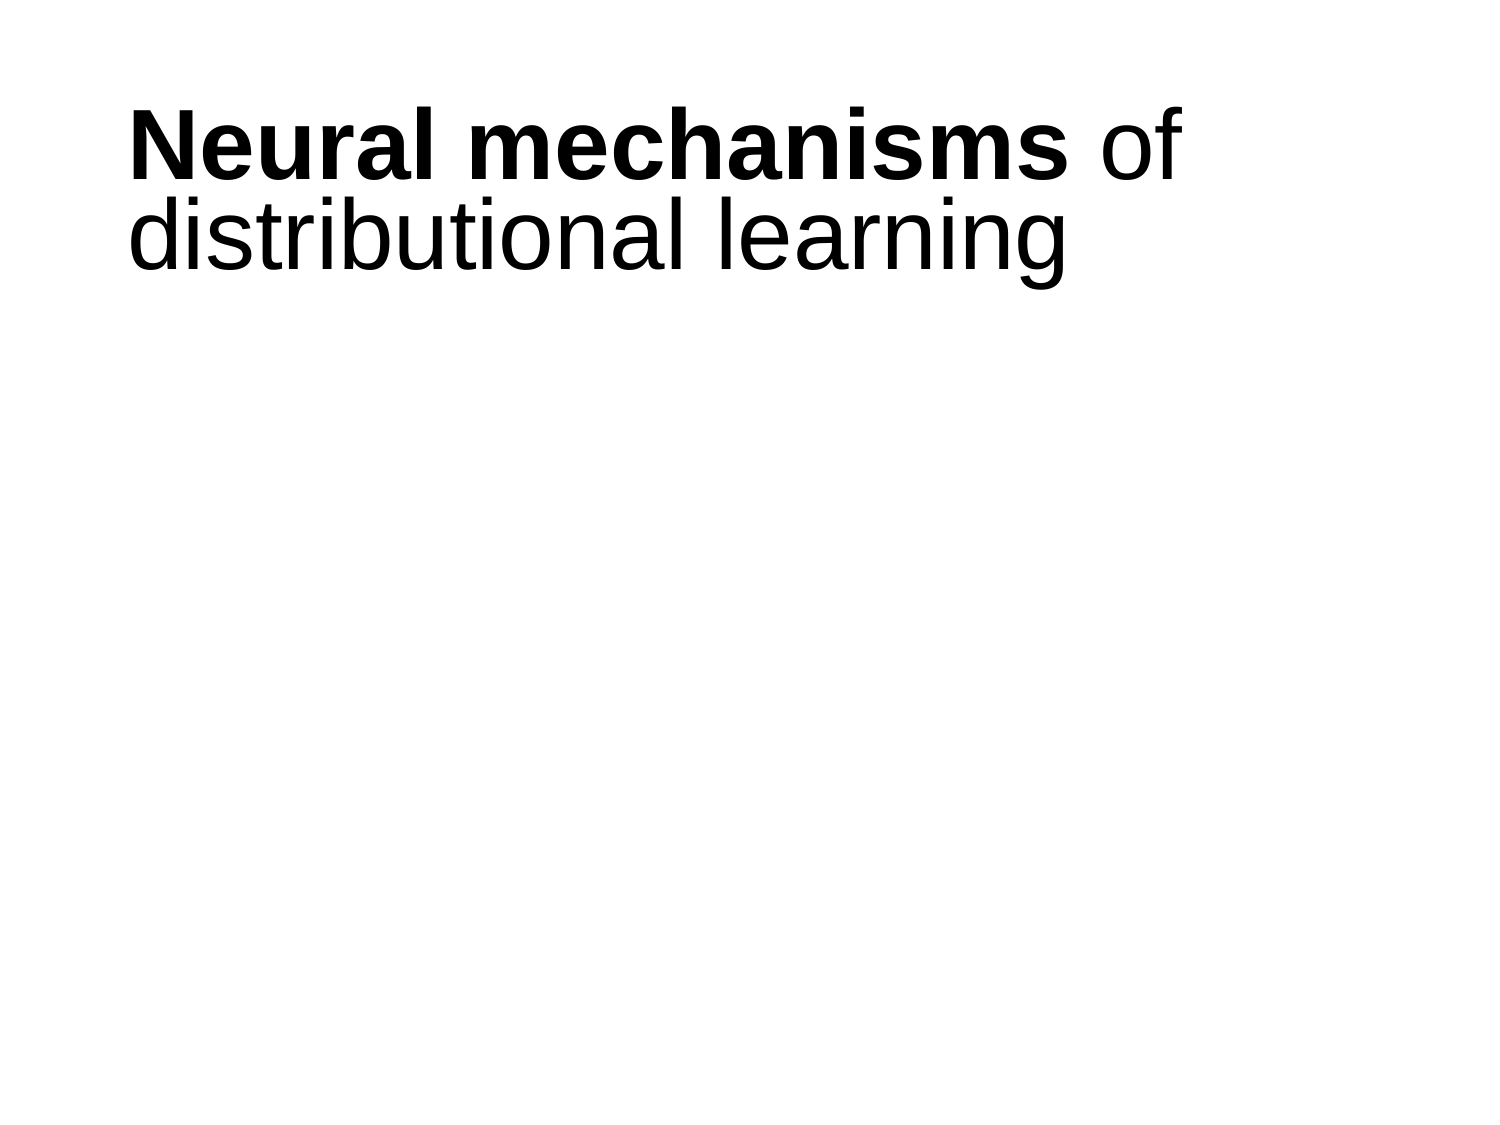

# Neural mechanisms of distributional learning

37